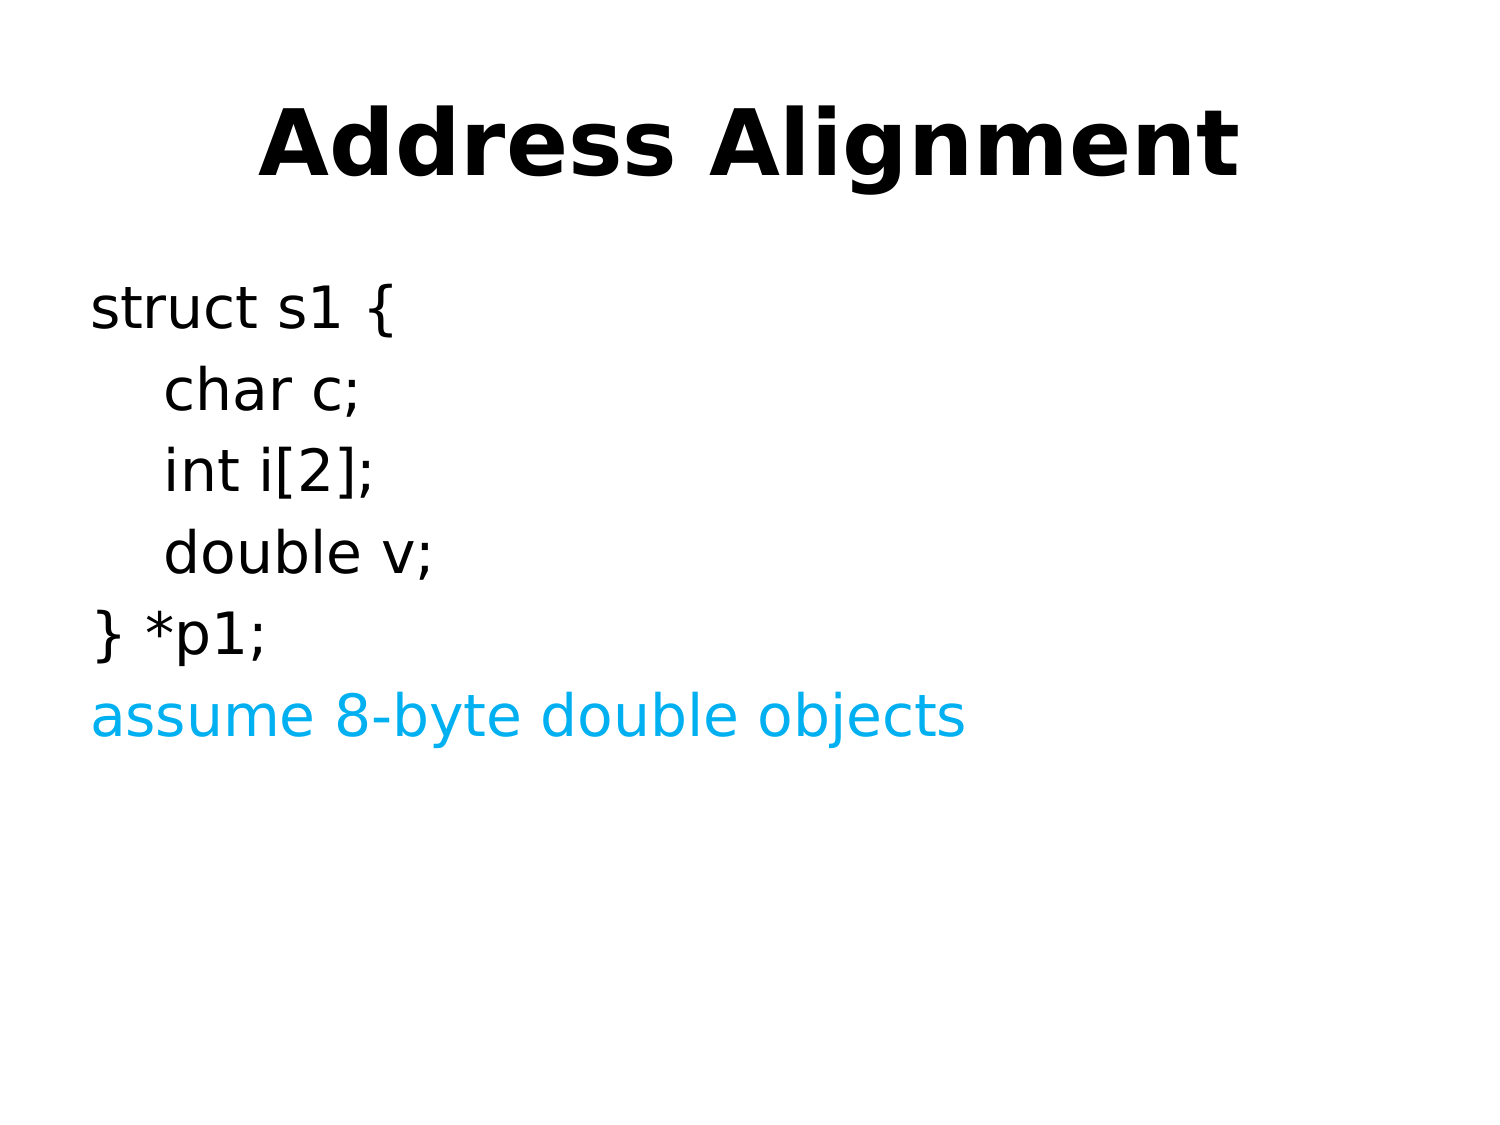

# Address Alignment
struct s1 {
    char c;
    int i[2];
    double v;
} *p1;
assume 8-byte double objects